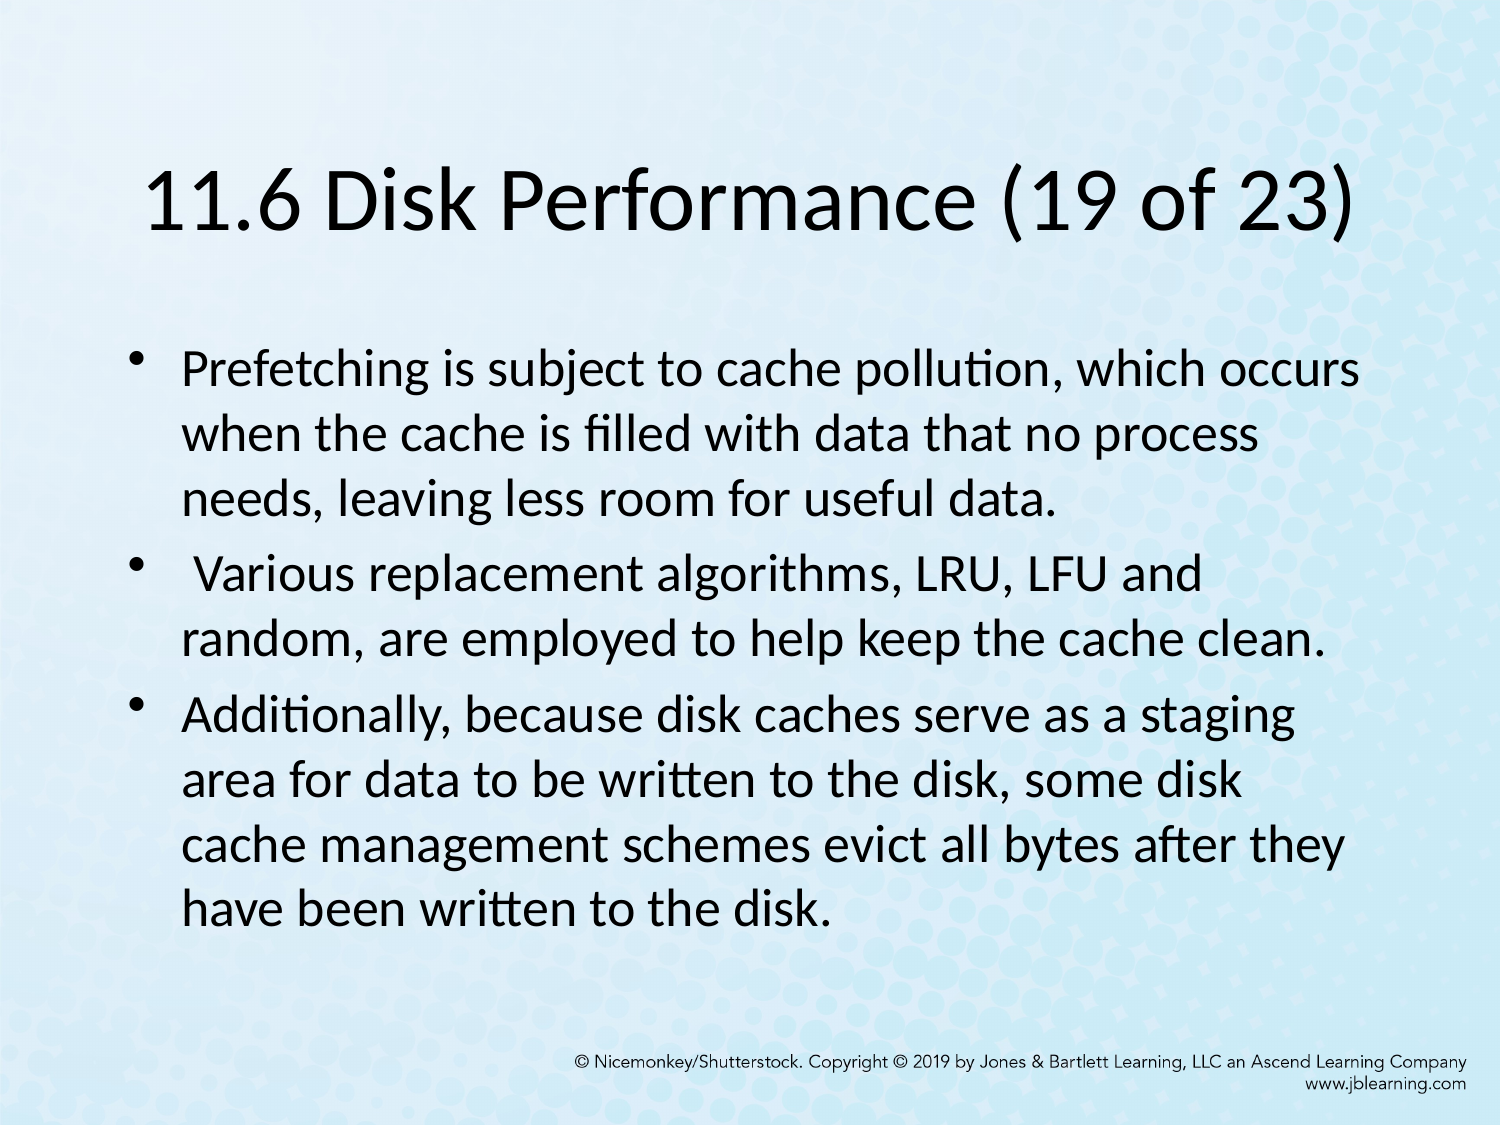

# 11.6 Disk Performance (19 of 23)
Prefetching is subject to cache pollution, which occurs when the cache is filled with data that no process needs, leaving less room for useful data.
 Various replacement algorithms, LRU, LFU and random, are employed to help keep the cache clean.
Additionally, because disk caches serve as a staging area for data to be written to the disk, some disk cache management schemes evict all bytes after they have been written to the disk.